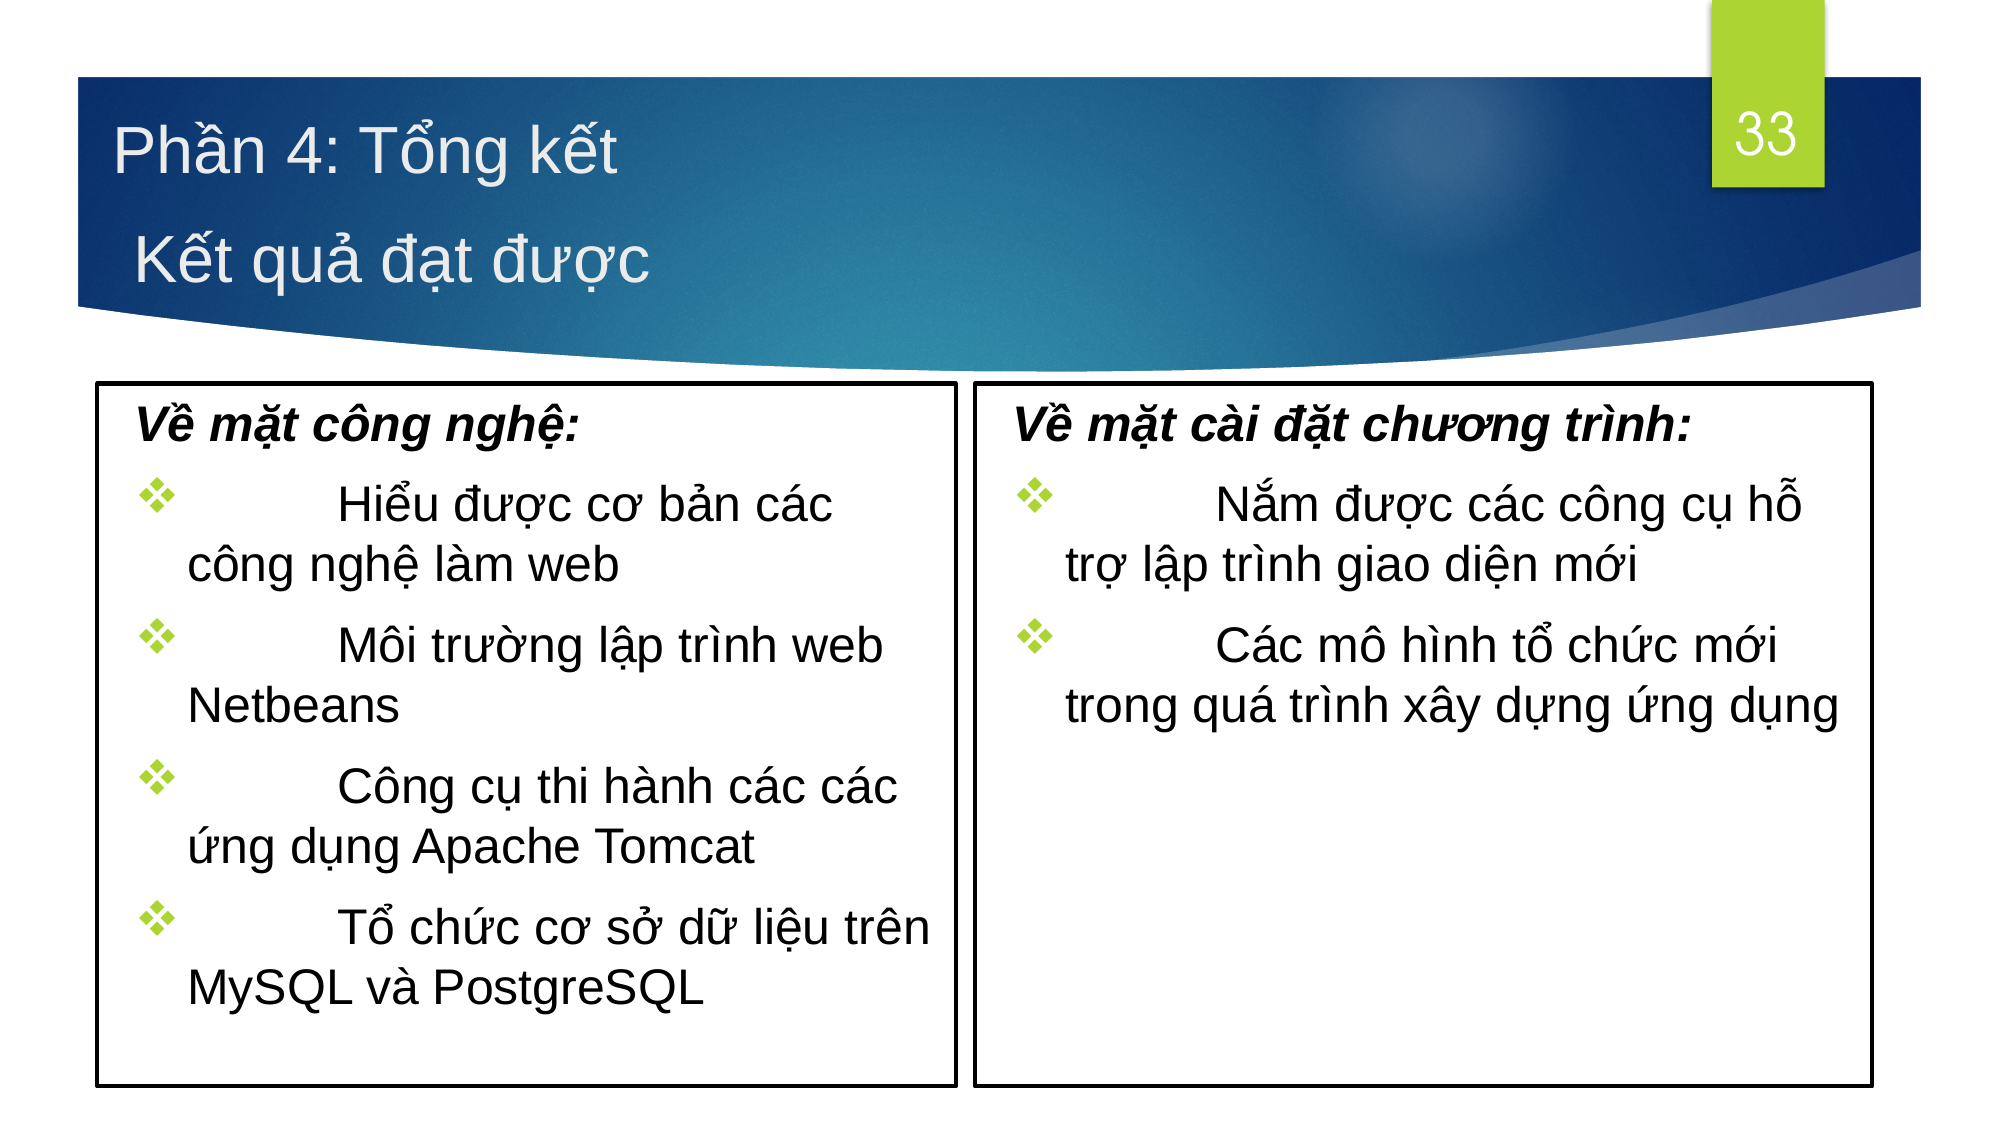

33
# Phần 4: Tổng kết
Kết quả đạt được
Về mặt công nghệ:
	Hiểu được cơ bản các công nghệ làm web
	Môi trường lập trình web Netbeans
	Công cụ thi hành các các ứng dụng Apache Tomcat
	Tổ chức cơ sở dữ liệu trên MySQL và PostgreSQL

Về mặt cài đặt chương trình:
	Nắm được các công cụ hỗ trợ lập trình giao diện mới
	Các mô hình tổ chức mới trong quá trình xây dựng ứng dụng